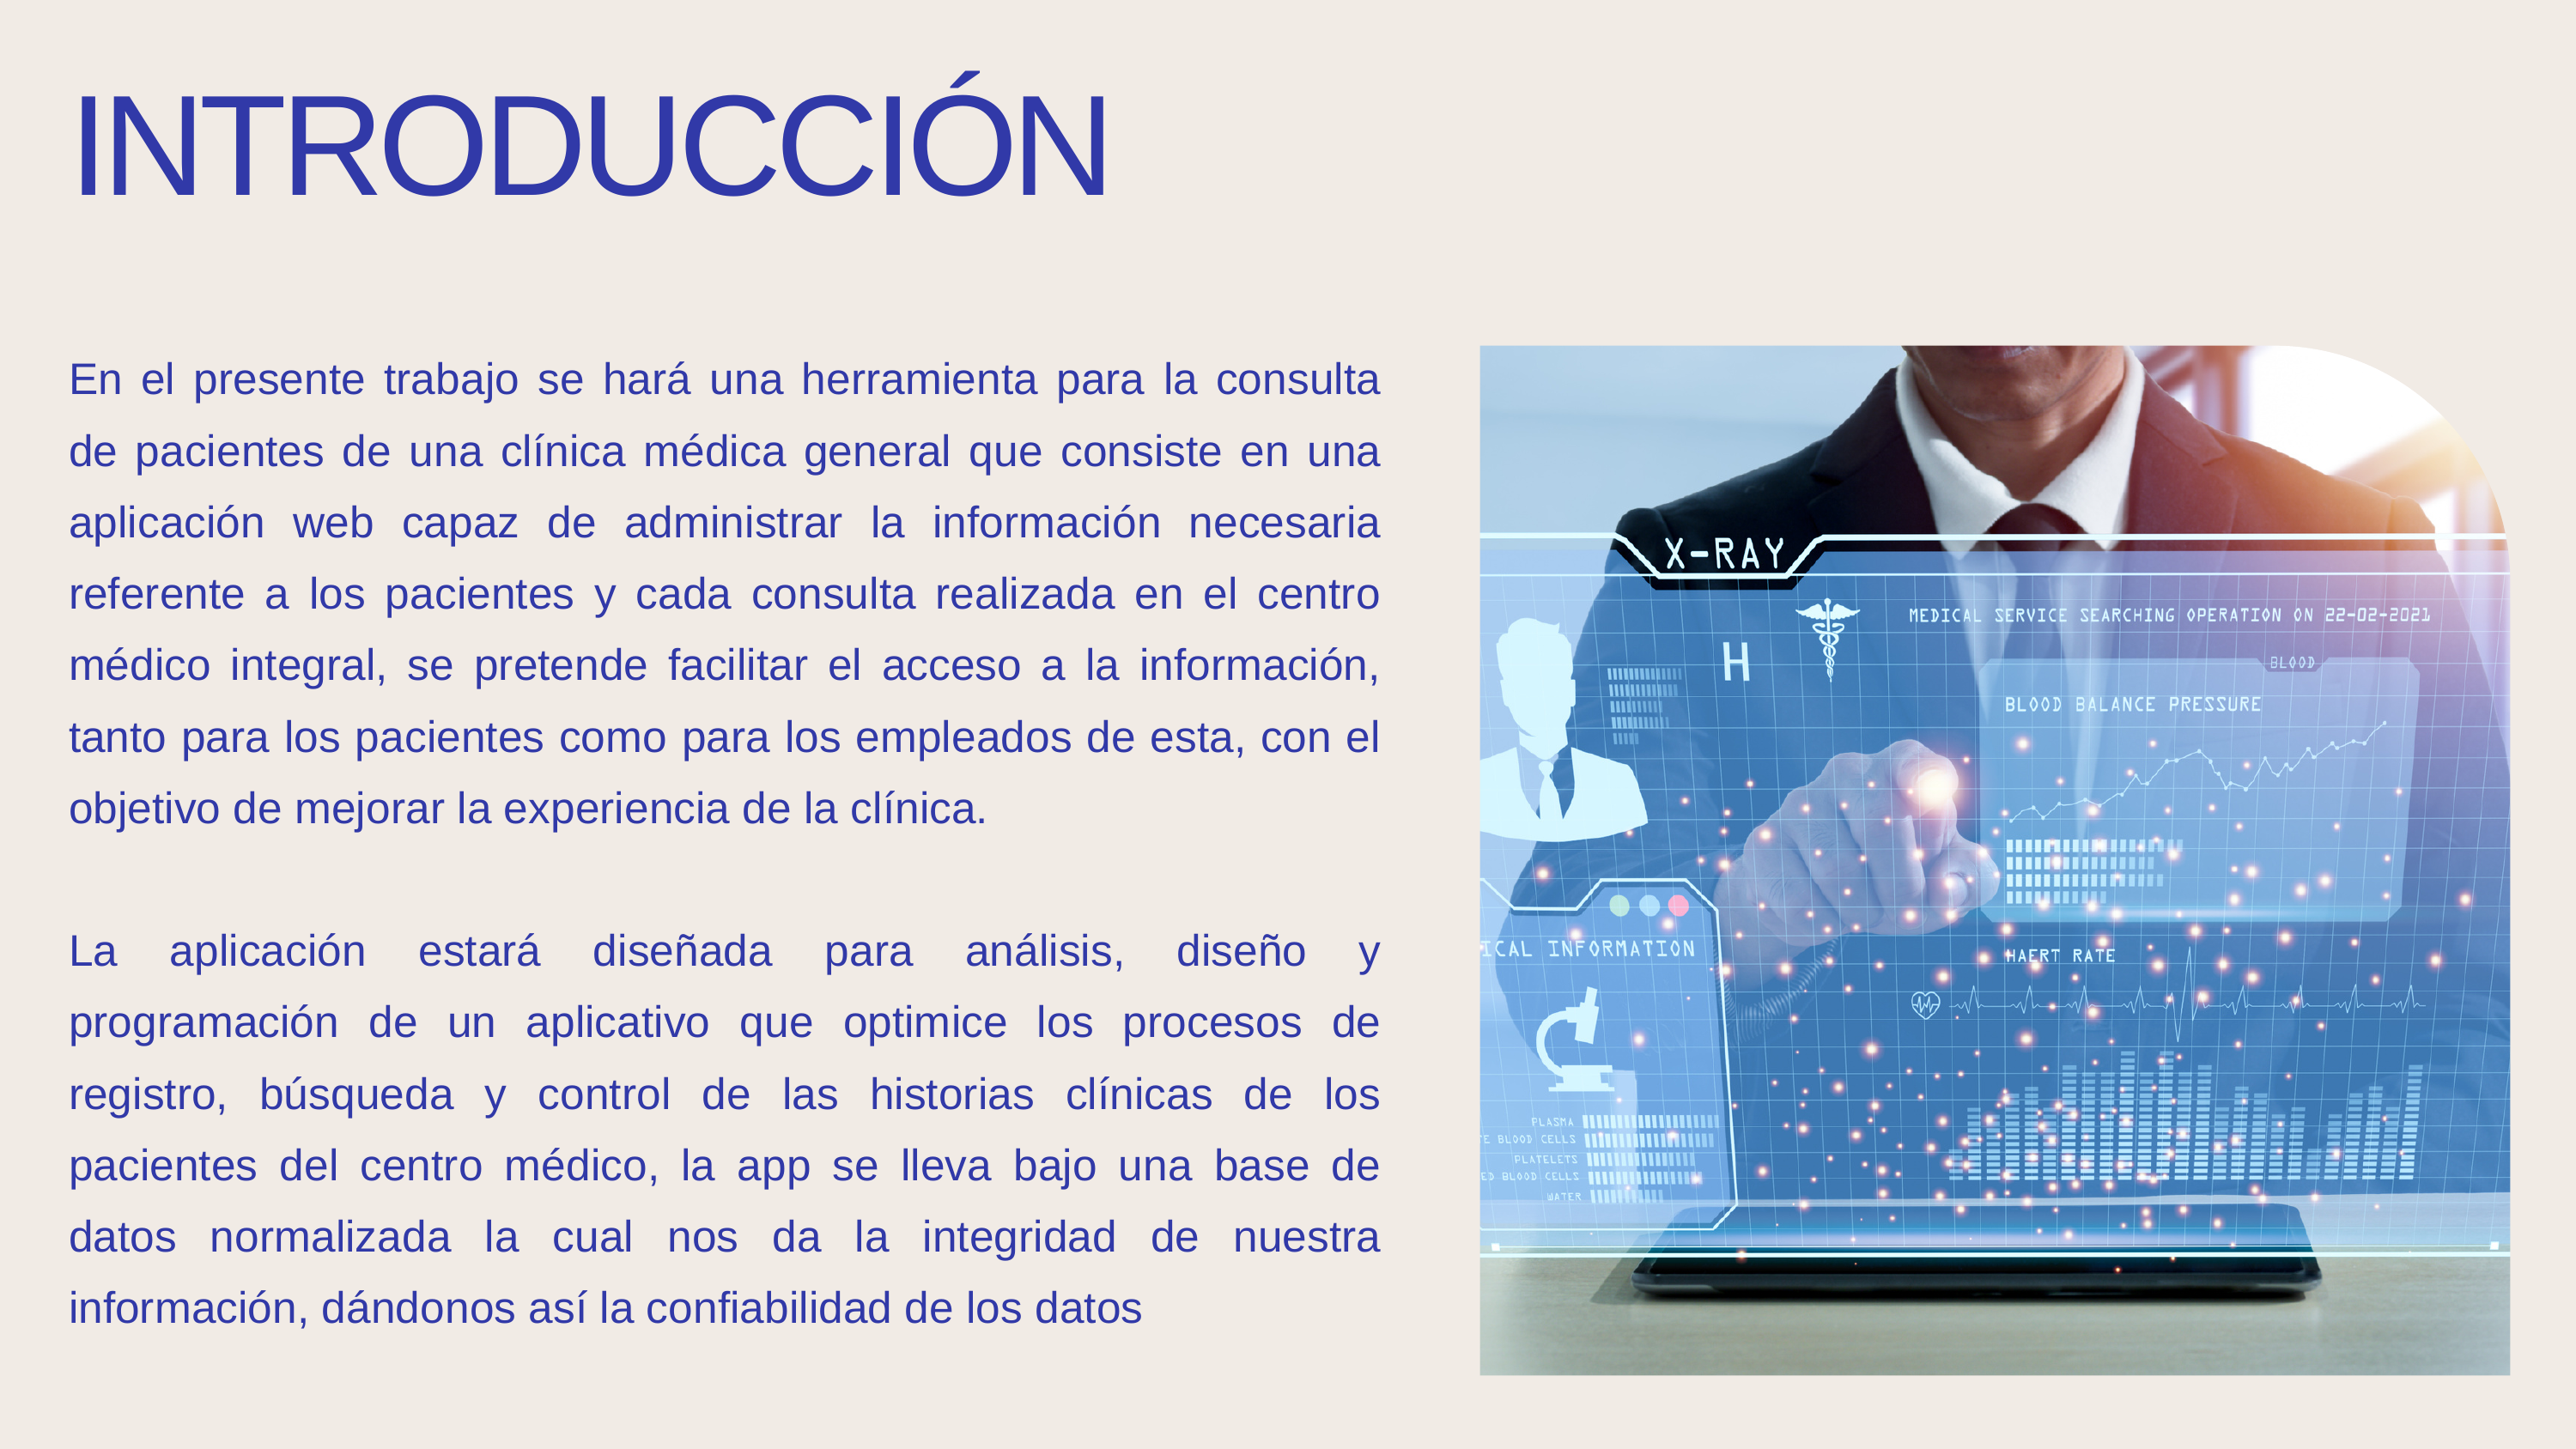

INTRODUCCIÓN
En el presente trabajo se hará una herramienta para la consulta de pacientes de una clínica médica general que consiste en una aplicación web capaz de administrar la información necesaria referente a los pacientes y cada consulta realizada en el centro médico integral, se pretende facilitar el acceso a la información, tanto para los pacientes como para los empleados de esta, con el objetivo de mejorar la experiencia de la clínica.

La aplicación estará diseñada para análisis, diseño y programación de un aplicativo que optimice los procesos de registro, búsqueda y control de las historias clínicas de los pacientes del centro médico, la app se lleva bajo una base de datos normalizada la cual nos da la integridad de nuestra información, dándonos así la confiabilidad de los datos